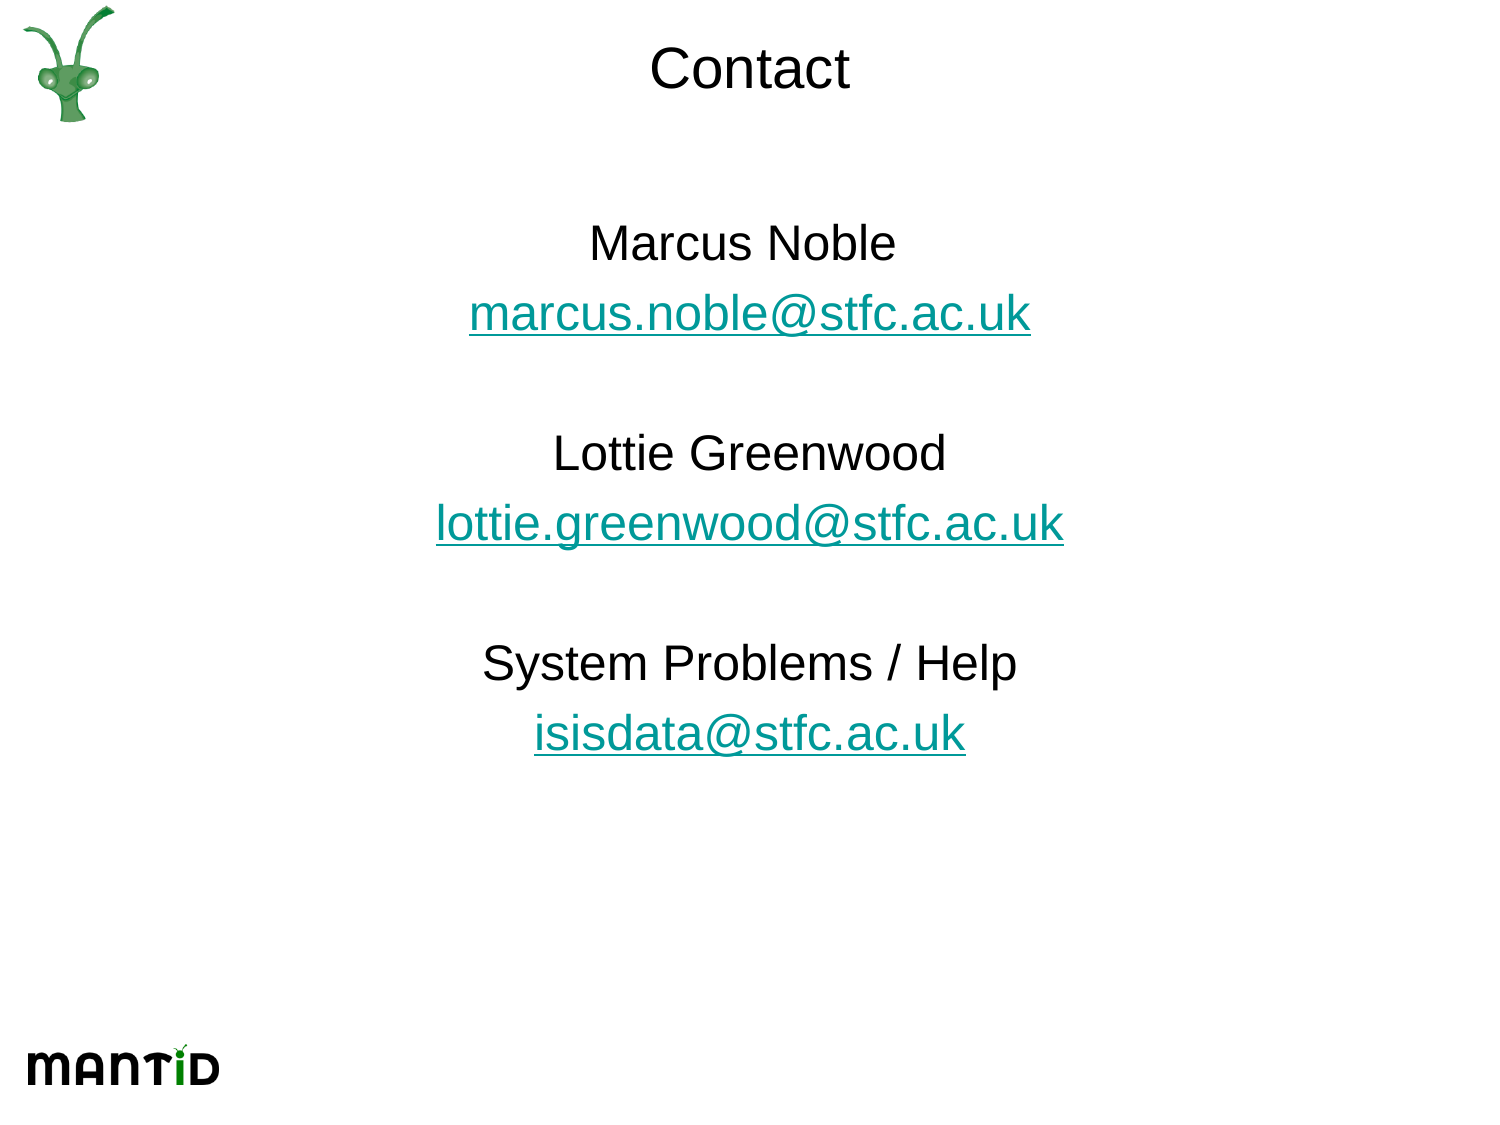

# Contact
Marcus Noble
marcus.noble@stfc.ac.uk

Lottie Greenwood
lottie.greenwood@stfc.ac.uk

System Problems / Help
isisdata@stfc.ac.uk